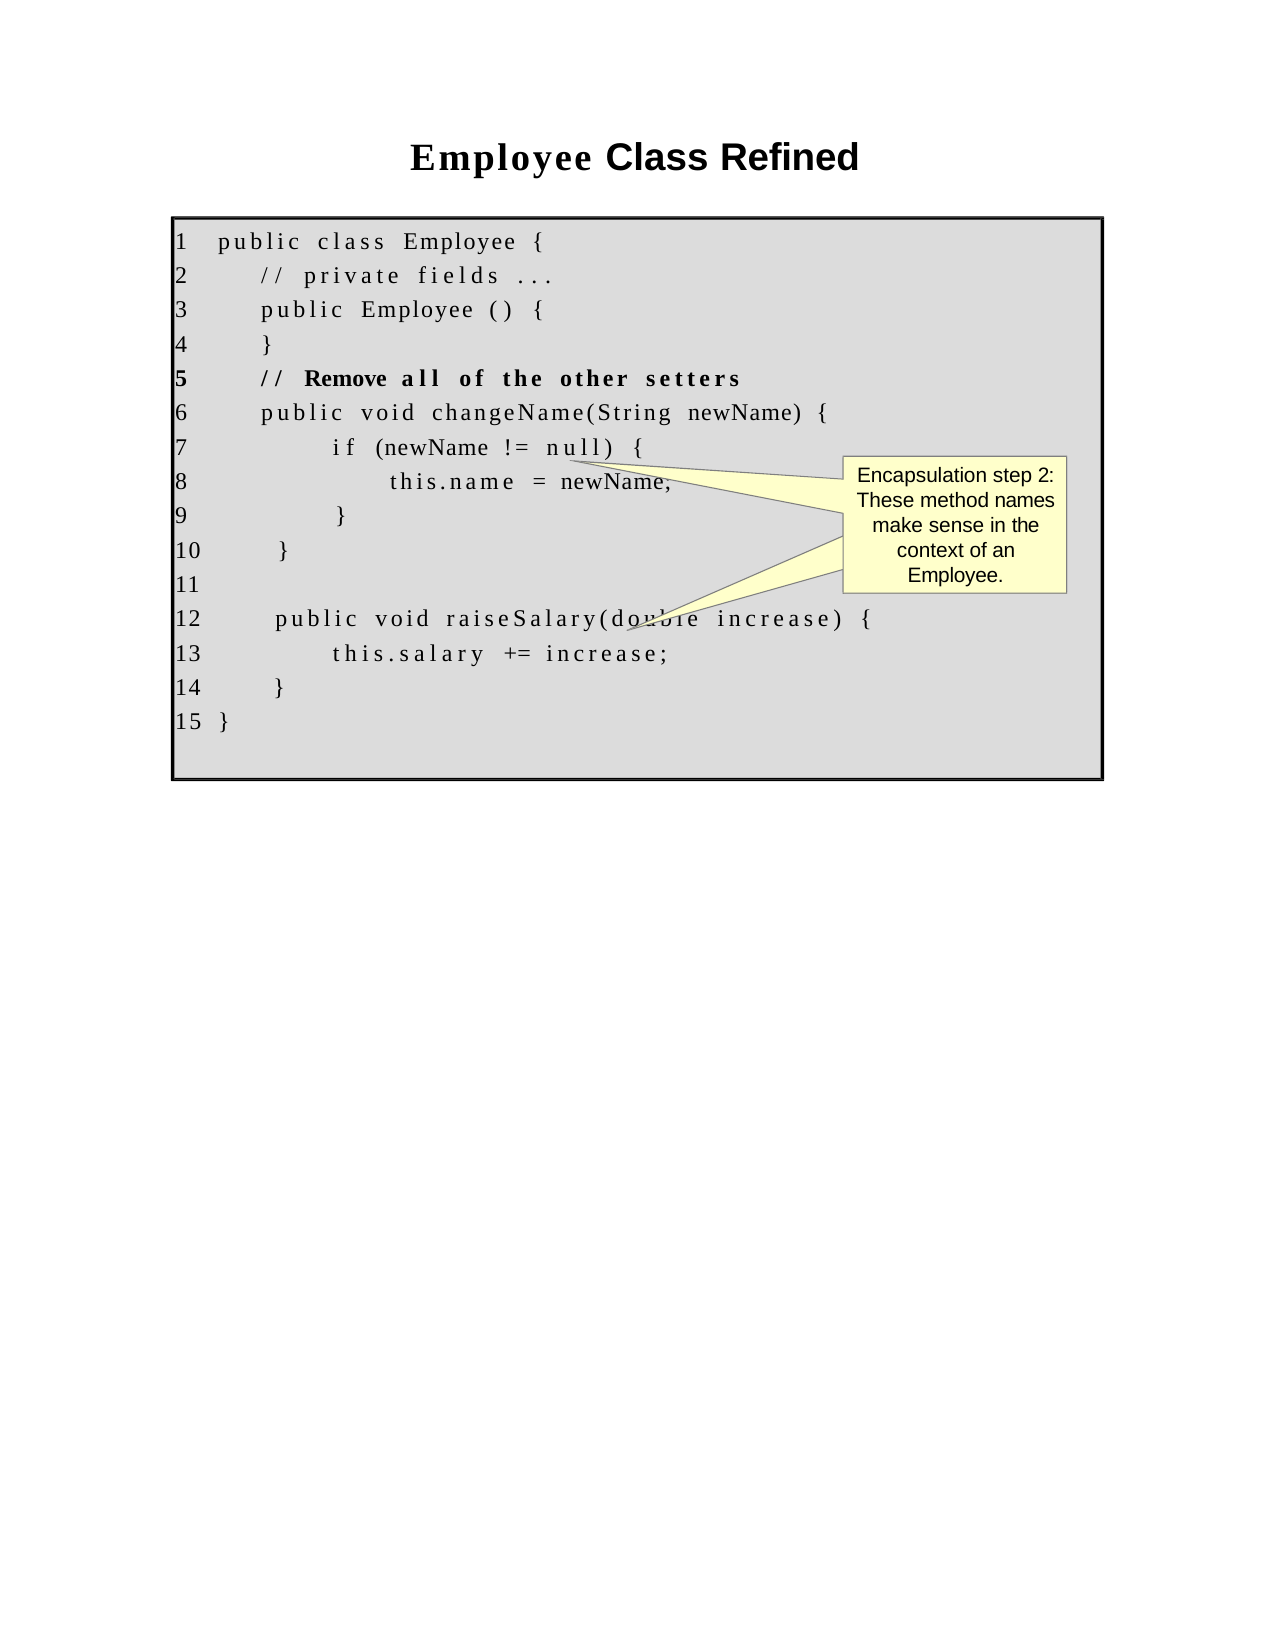

Employee Class Refined

public class Employee {
// private fields ...
public Employee () {
}
// Remove all of the other setters
public void changeName(String newName) {
if (newName != null) {
this.name = newName;
9	}
10	}
11
12
13
14

Encapsulation step 2: These method names make sense in the context of an Employee.
public void raiseSalary(double increase) { this.salary += increase;
}
15 }